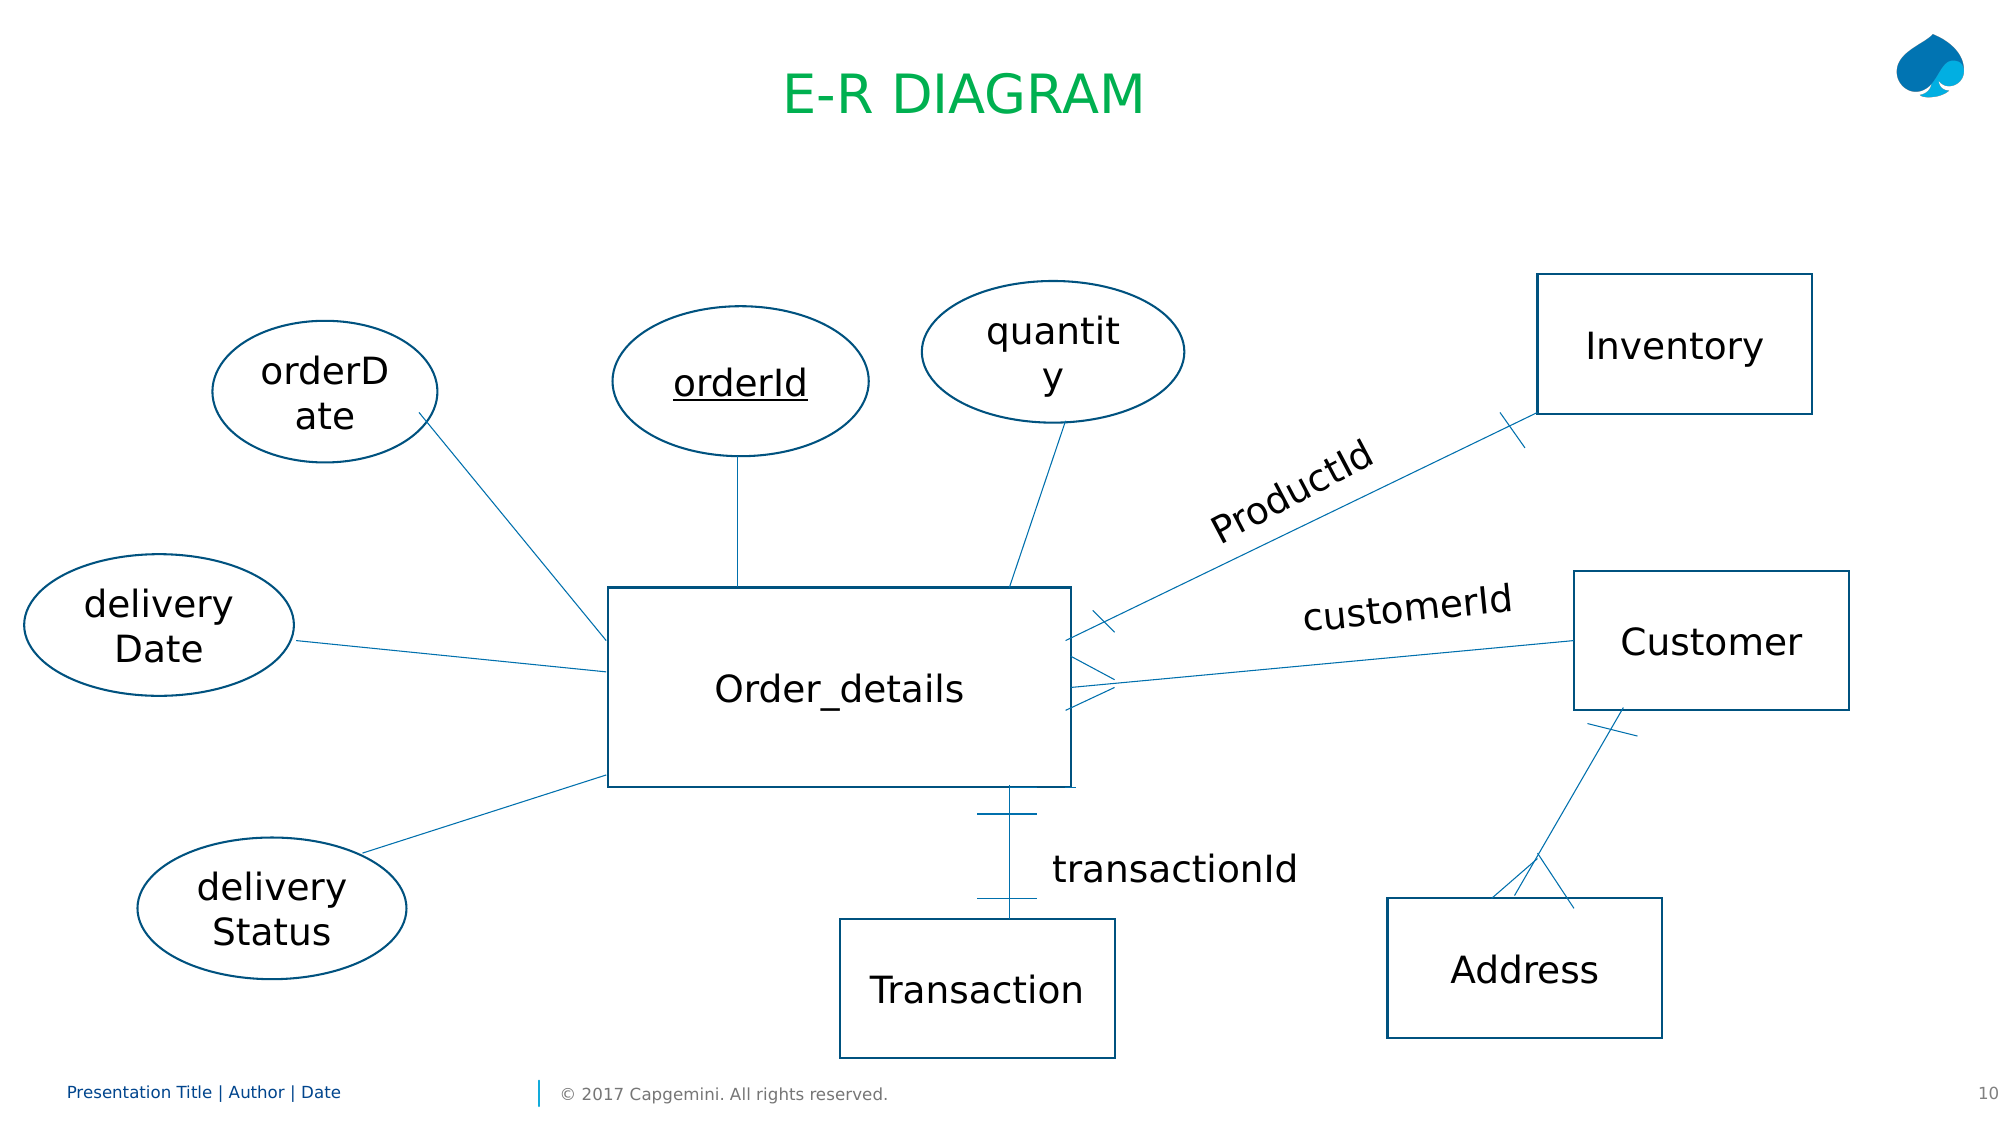

# E-R DIAGRAM
Inventory
quantity
orderId
orderDate
ProductId
deliveryDate
Customer
customerId
Order_details
deliveryStatus
transactionId
Address
Transaction